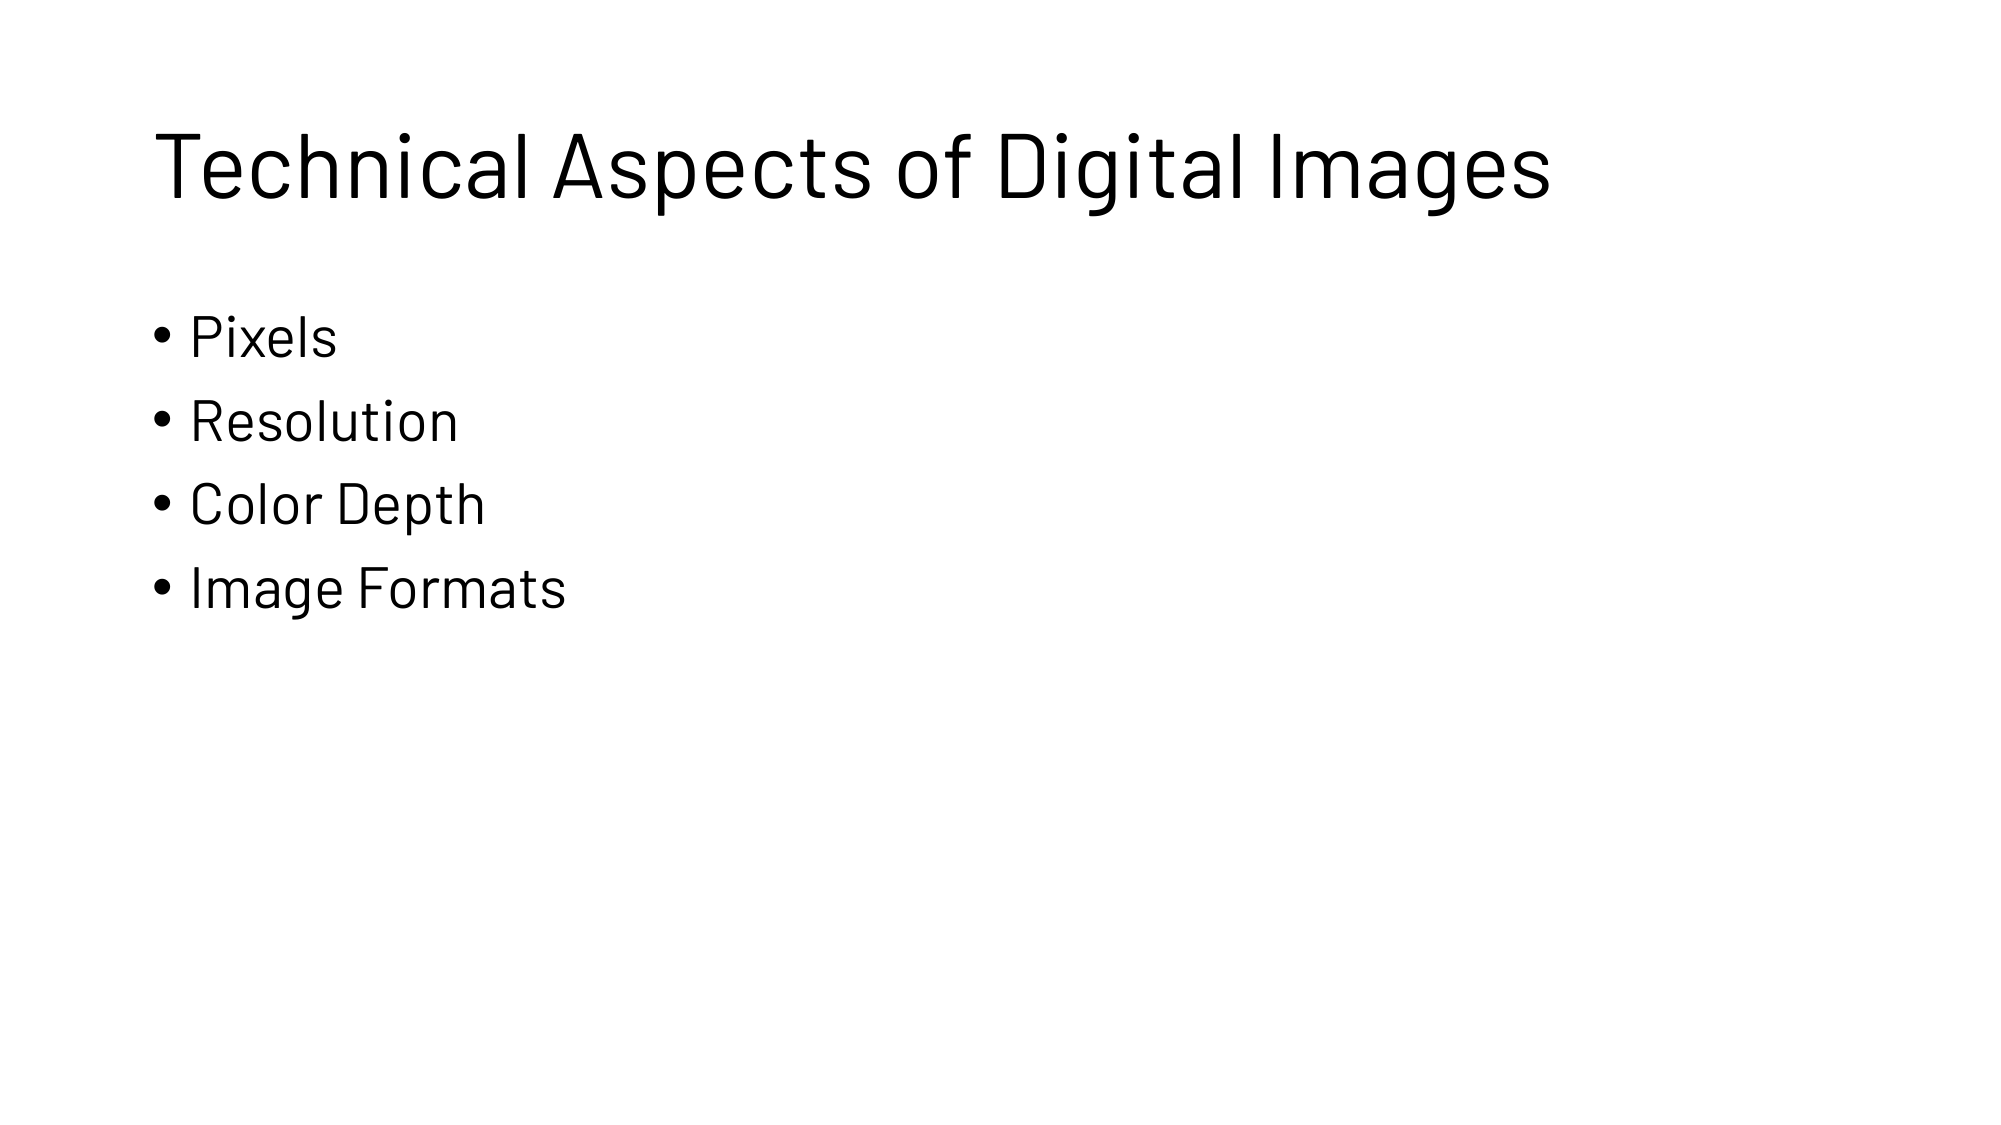

# Technical Aspects of Digital Images
Pixels
Resolution
Color Depth
Image Formats